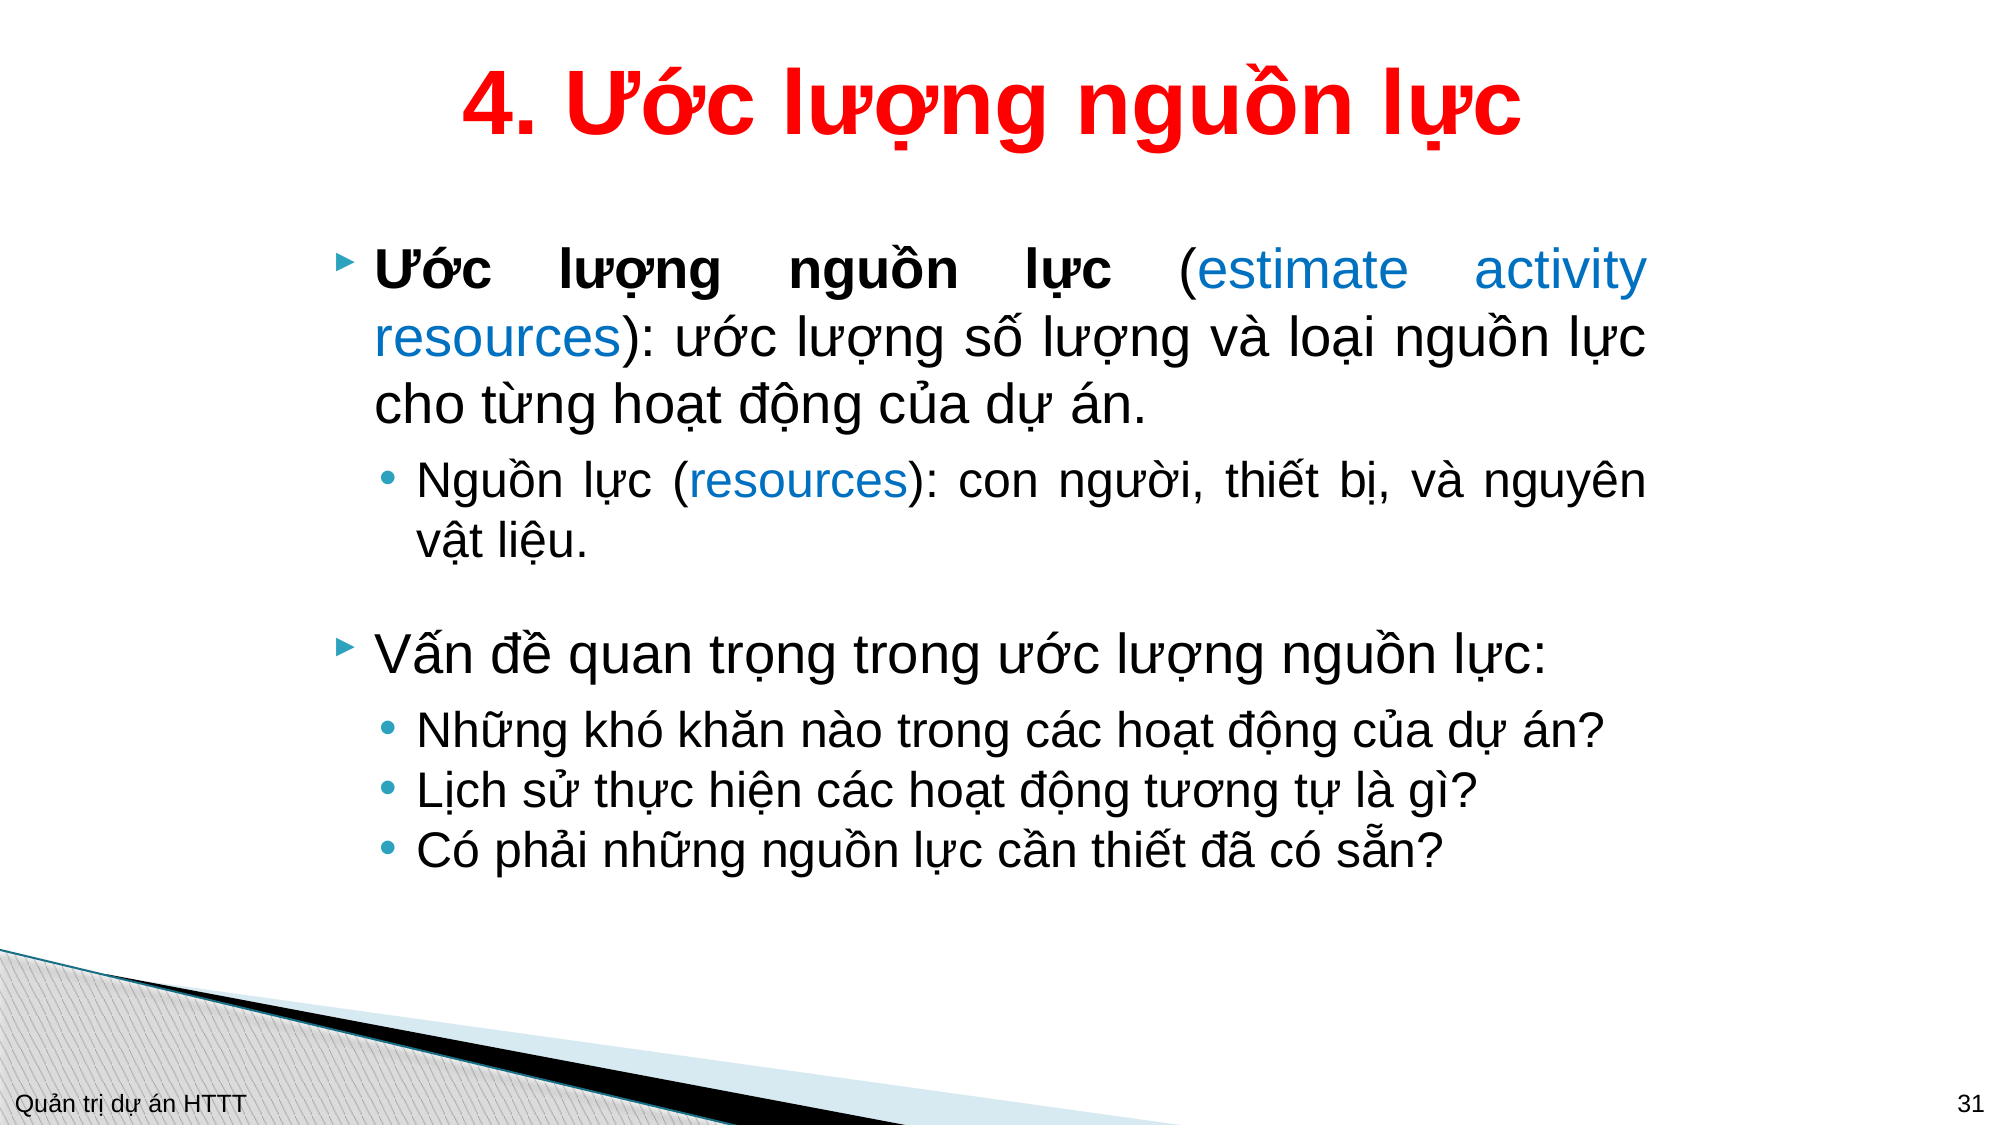

# 4. Ước lượng nguồn lực
Ước lượng nguồn lực (estimate activity resources): ước lượng số lượng và loại nguồn lực cho từng hoạt động của dự án.
Nguồn lực (resources): con người, thiết bị, và nguyên vật liệu.
Vấn đề quan trọng trong ước lượng nguồn lực:
Những khó khăn nào trong các hoạt động của dự án?
Lịch sử thực hiện các hoạt động tương tự là gì?
Có phải những nguồn lực cần thiết đã có sẵn?

31